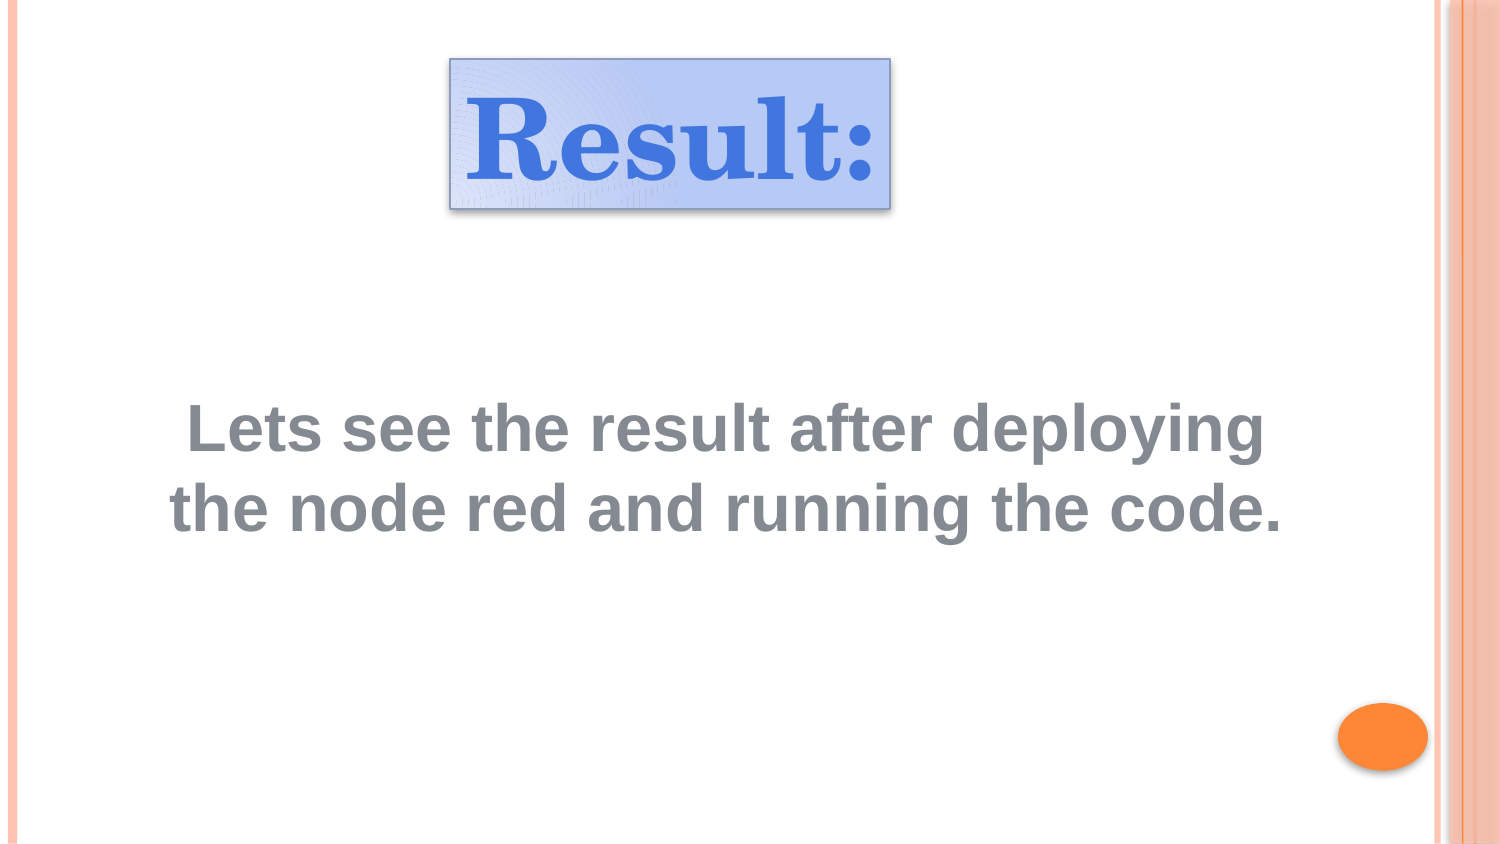

Result:

Lets see the result after deploying the node red and running the code.